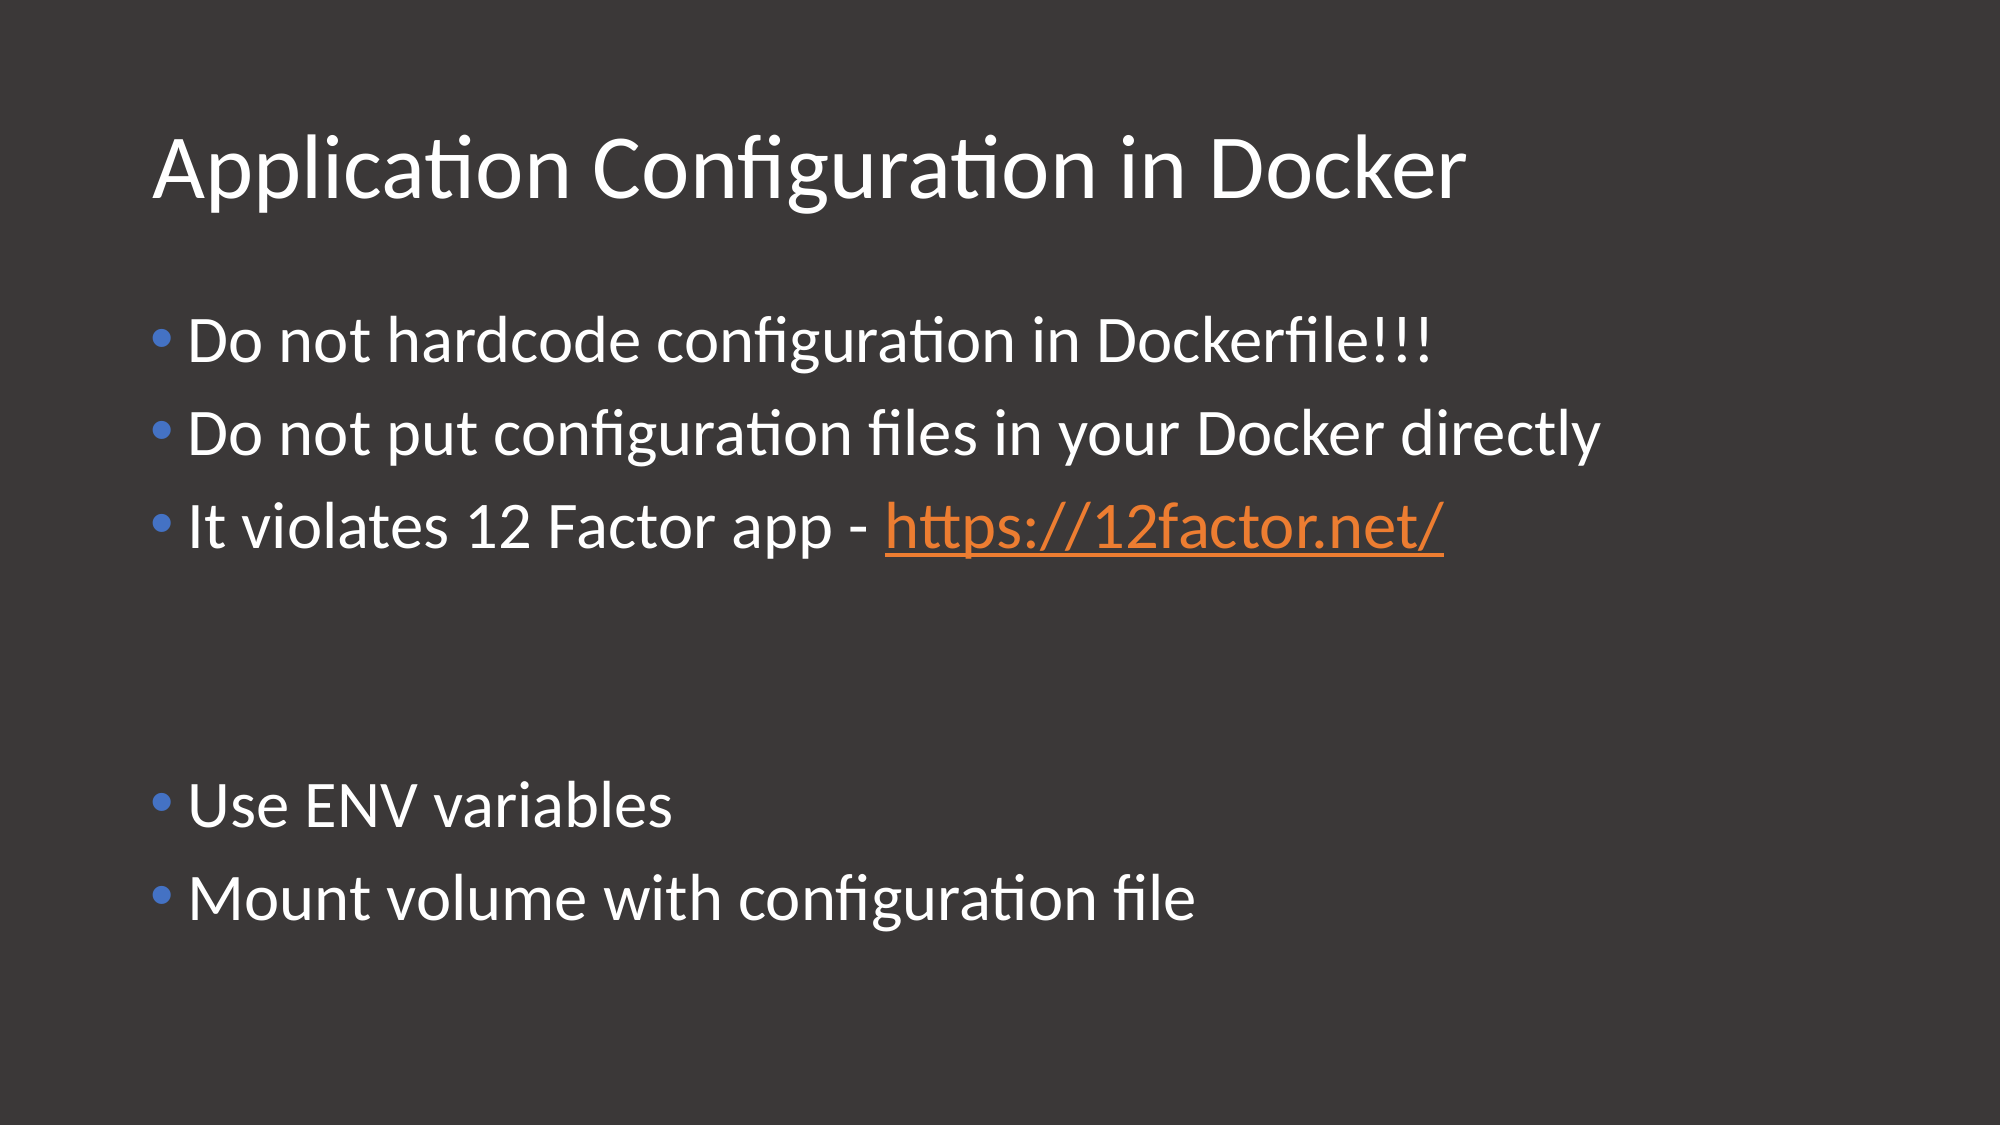

# Application Configuration in Docker
Do not hardcode configuration in Dockerfile!!!
Do not put configuration files in your Docker directly
It violates 12 Factor app - https://12factor.net/

Use ENV variables
Mount volume with configuration file